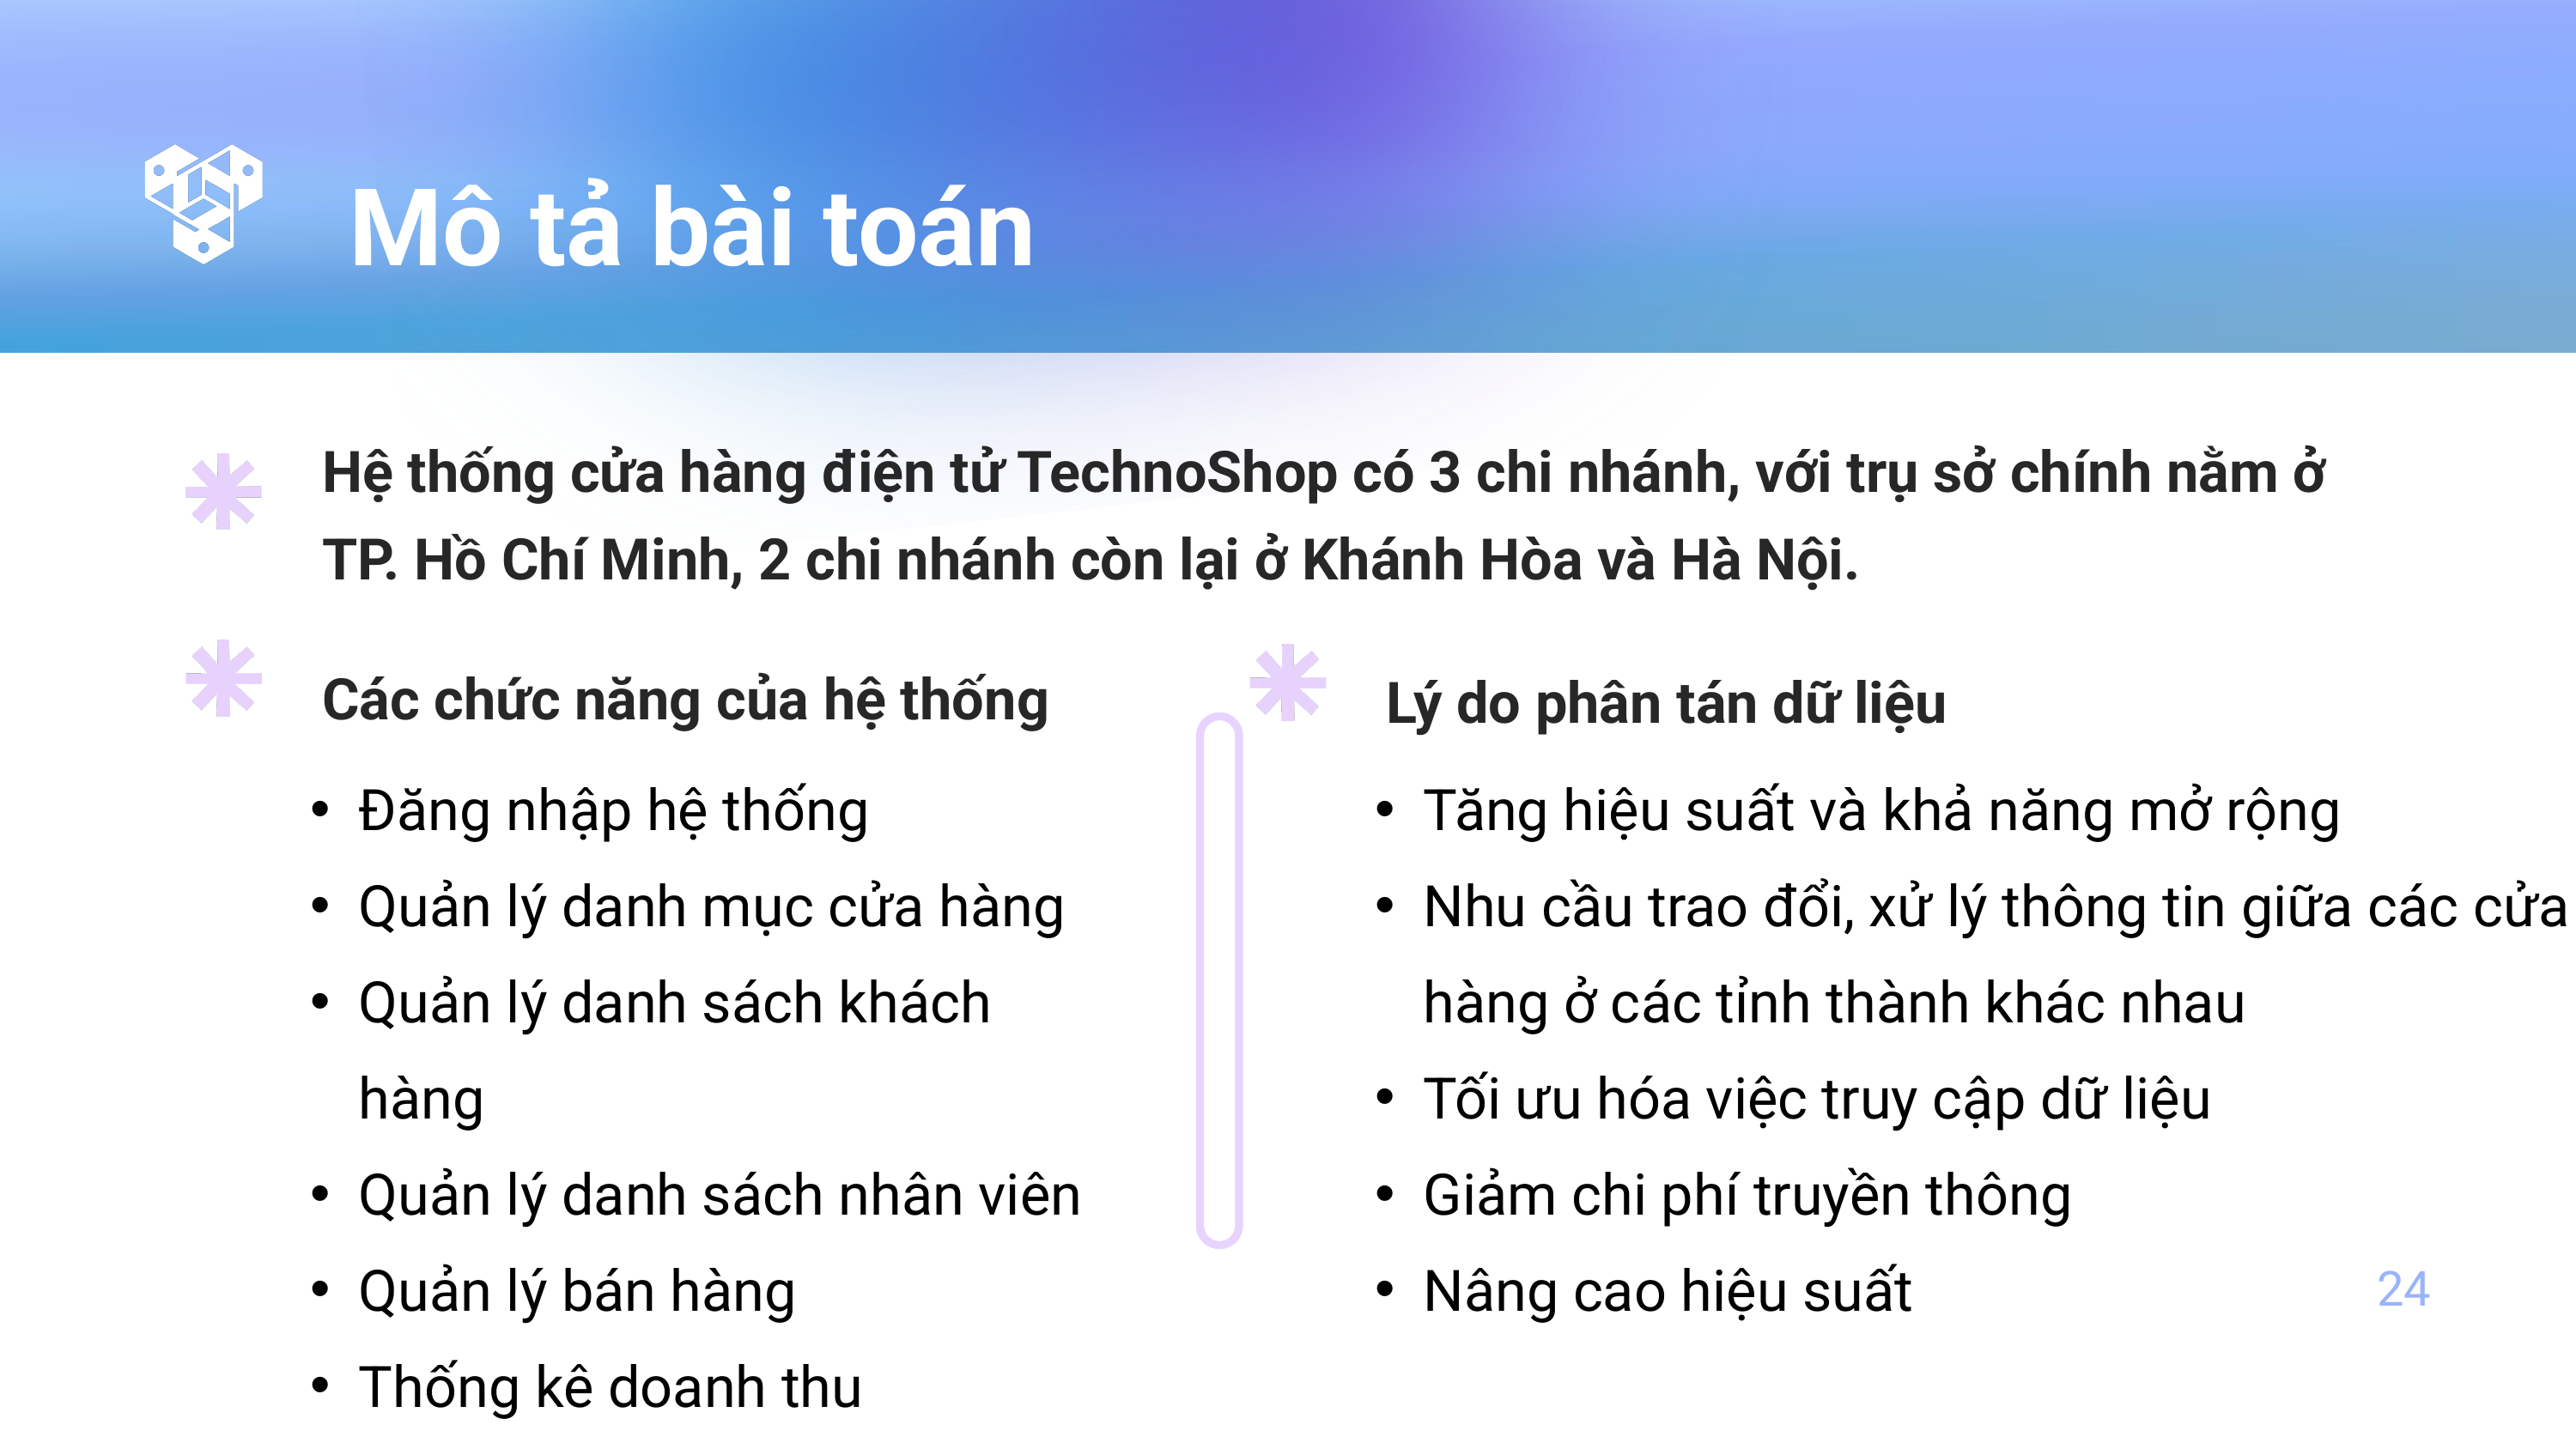

Mô tả bài toán
Hệ thống cửa hàng điện tử TechnoShop có 3 chi nhánh, với trụ sở chính nằm ở TP. Hồ Chí Minh, 2 chi nhánh còn lại ở Khánh Hòa và Hà Nội.

Các chức năng của hệ thống

Lý do phân tán dữ liệu
Đăng nhập hệ thống
Quản lý danh mục cửa hàng
Quản lý danh sách khách hàng
Quản lý danh sách nhân viên
Quản lý bán hàng
Thống kê doanh thu
Tăng hiệu suất và khả năng mở rộng
Nhu cầu trao đổi, xử lý thông tin giữa các cửa hàng ở các tỉnh thành khác nhau
Tối ưu hóa việc truy cập dữ liệu
Giảm chi phí truyền thông
Nâng cao hiệu suất

24